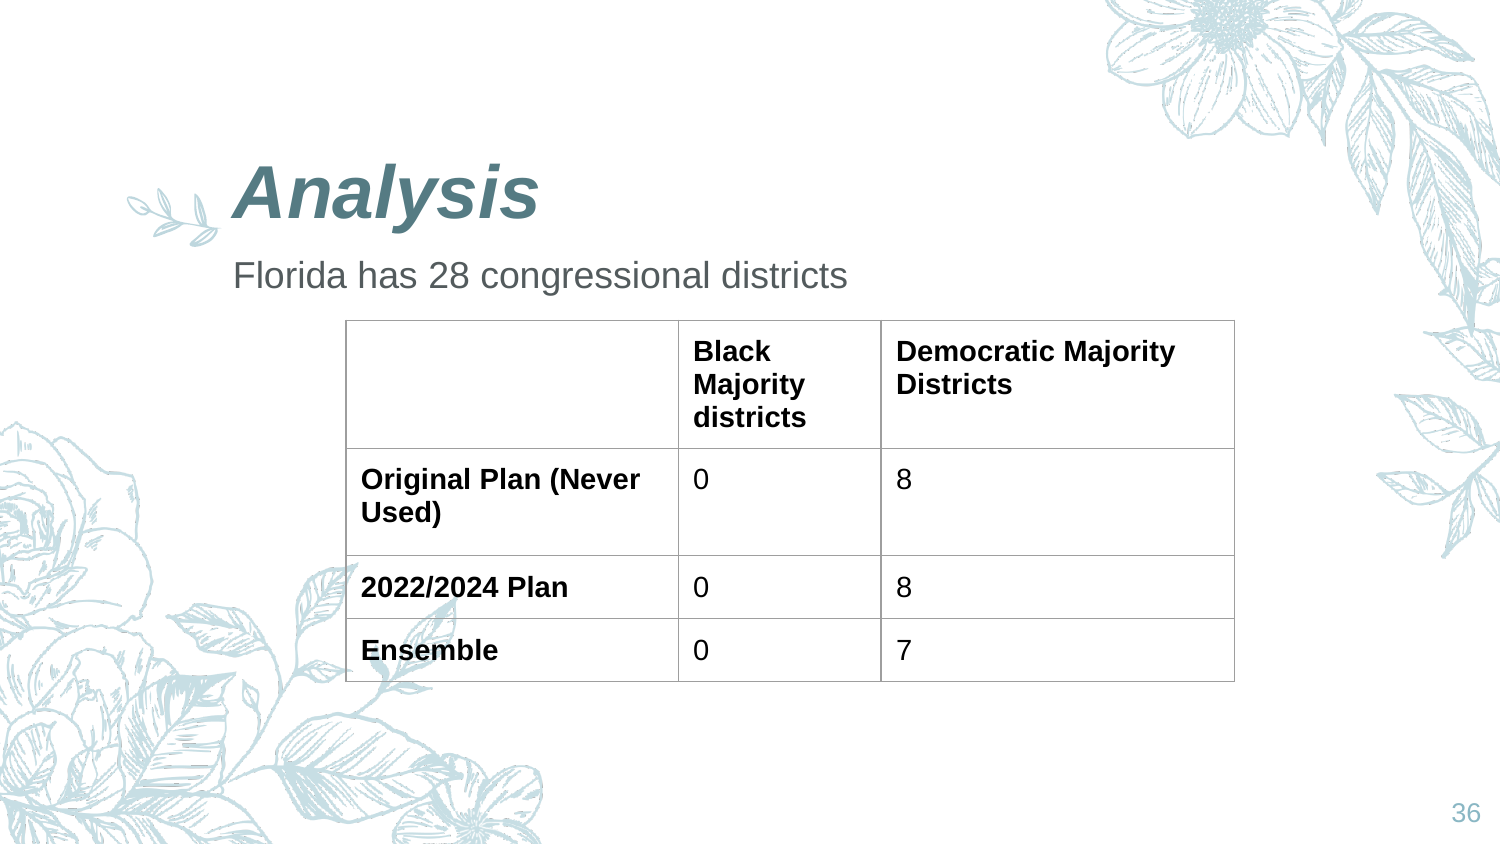

# Analysis
Florida has 28 congressional districts
|  | Black Majority districts | Democratic Majority Districts |
| --- | --- | --- |
| Original Plan (Never Used) | 0 | 8 |
| 2022/2024 Plan | 0 | 8 |
| Ensemble | 0 | 7 |
36